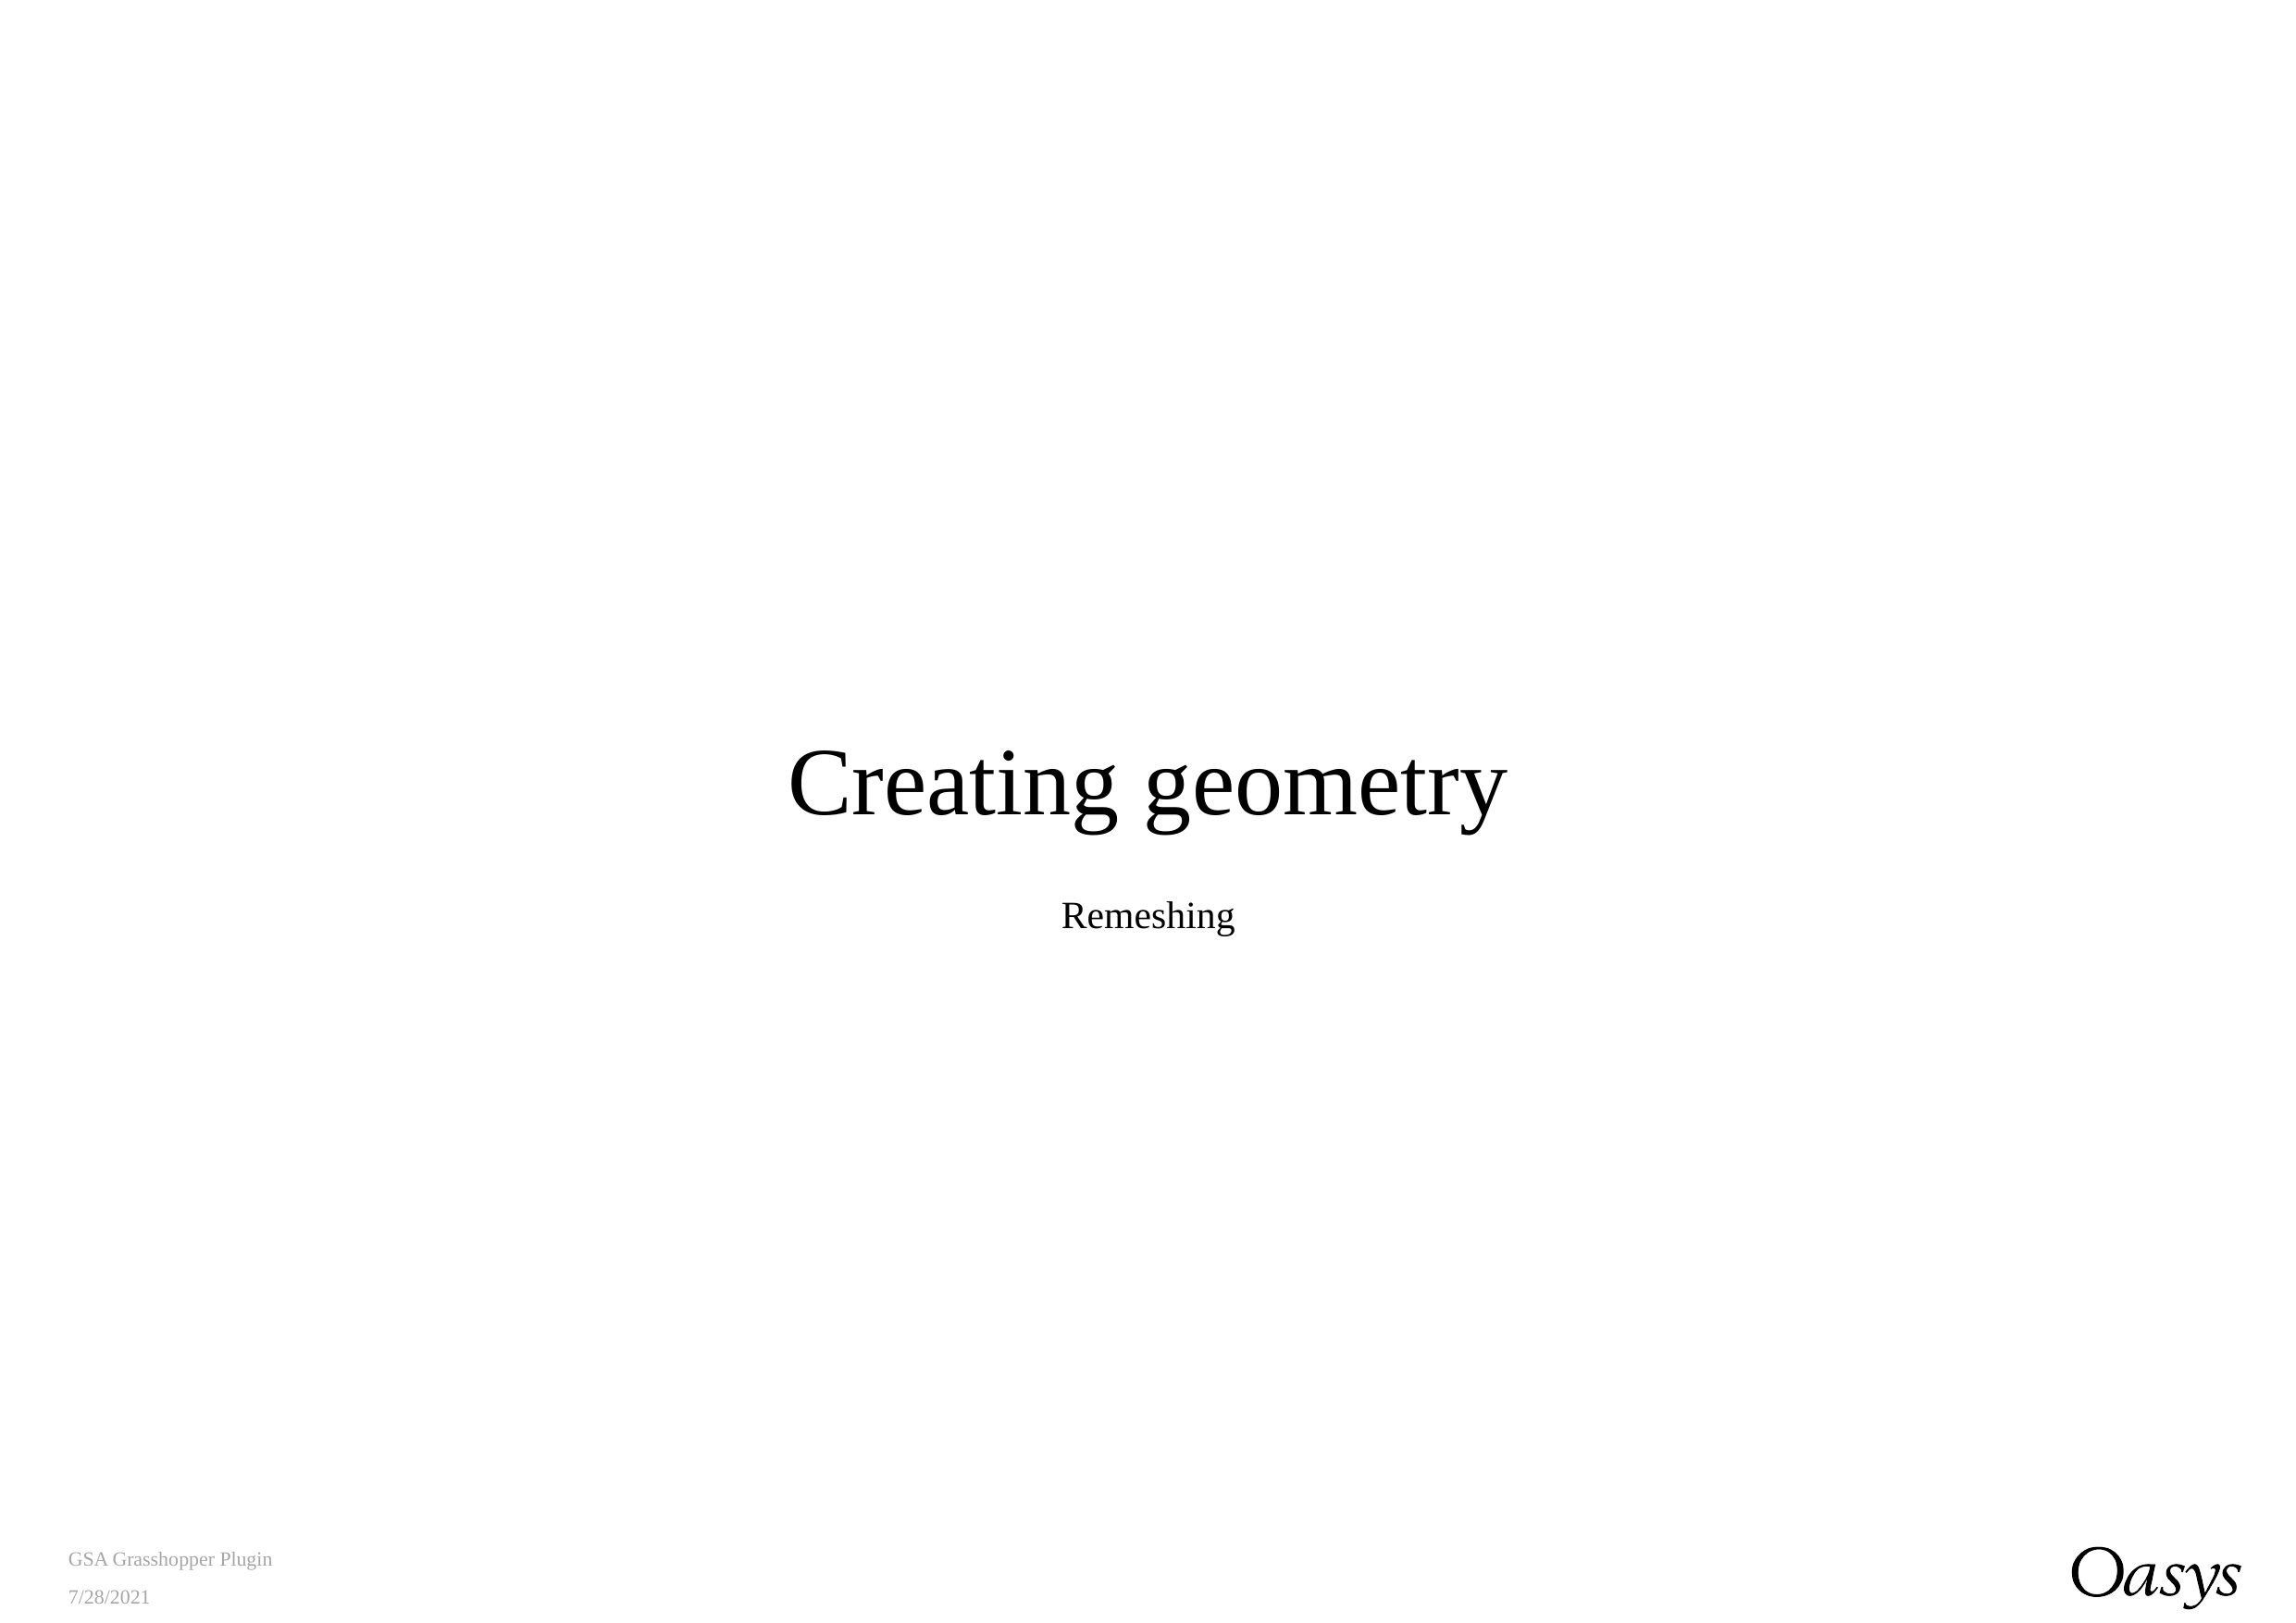

# Creating geometry
Remeshing
GSA Grasshopper Plugin
7/28/2021